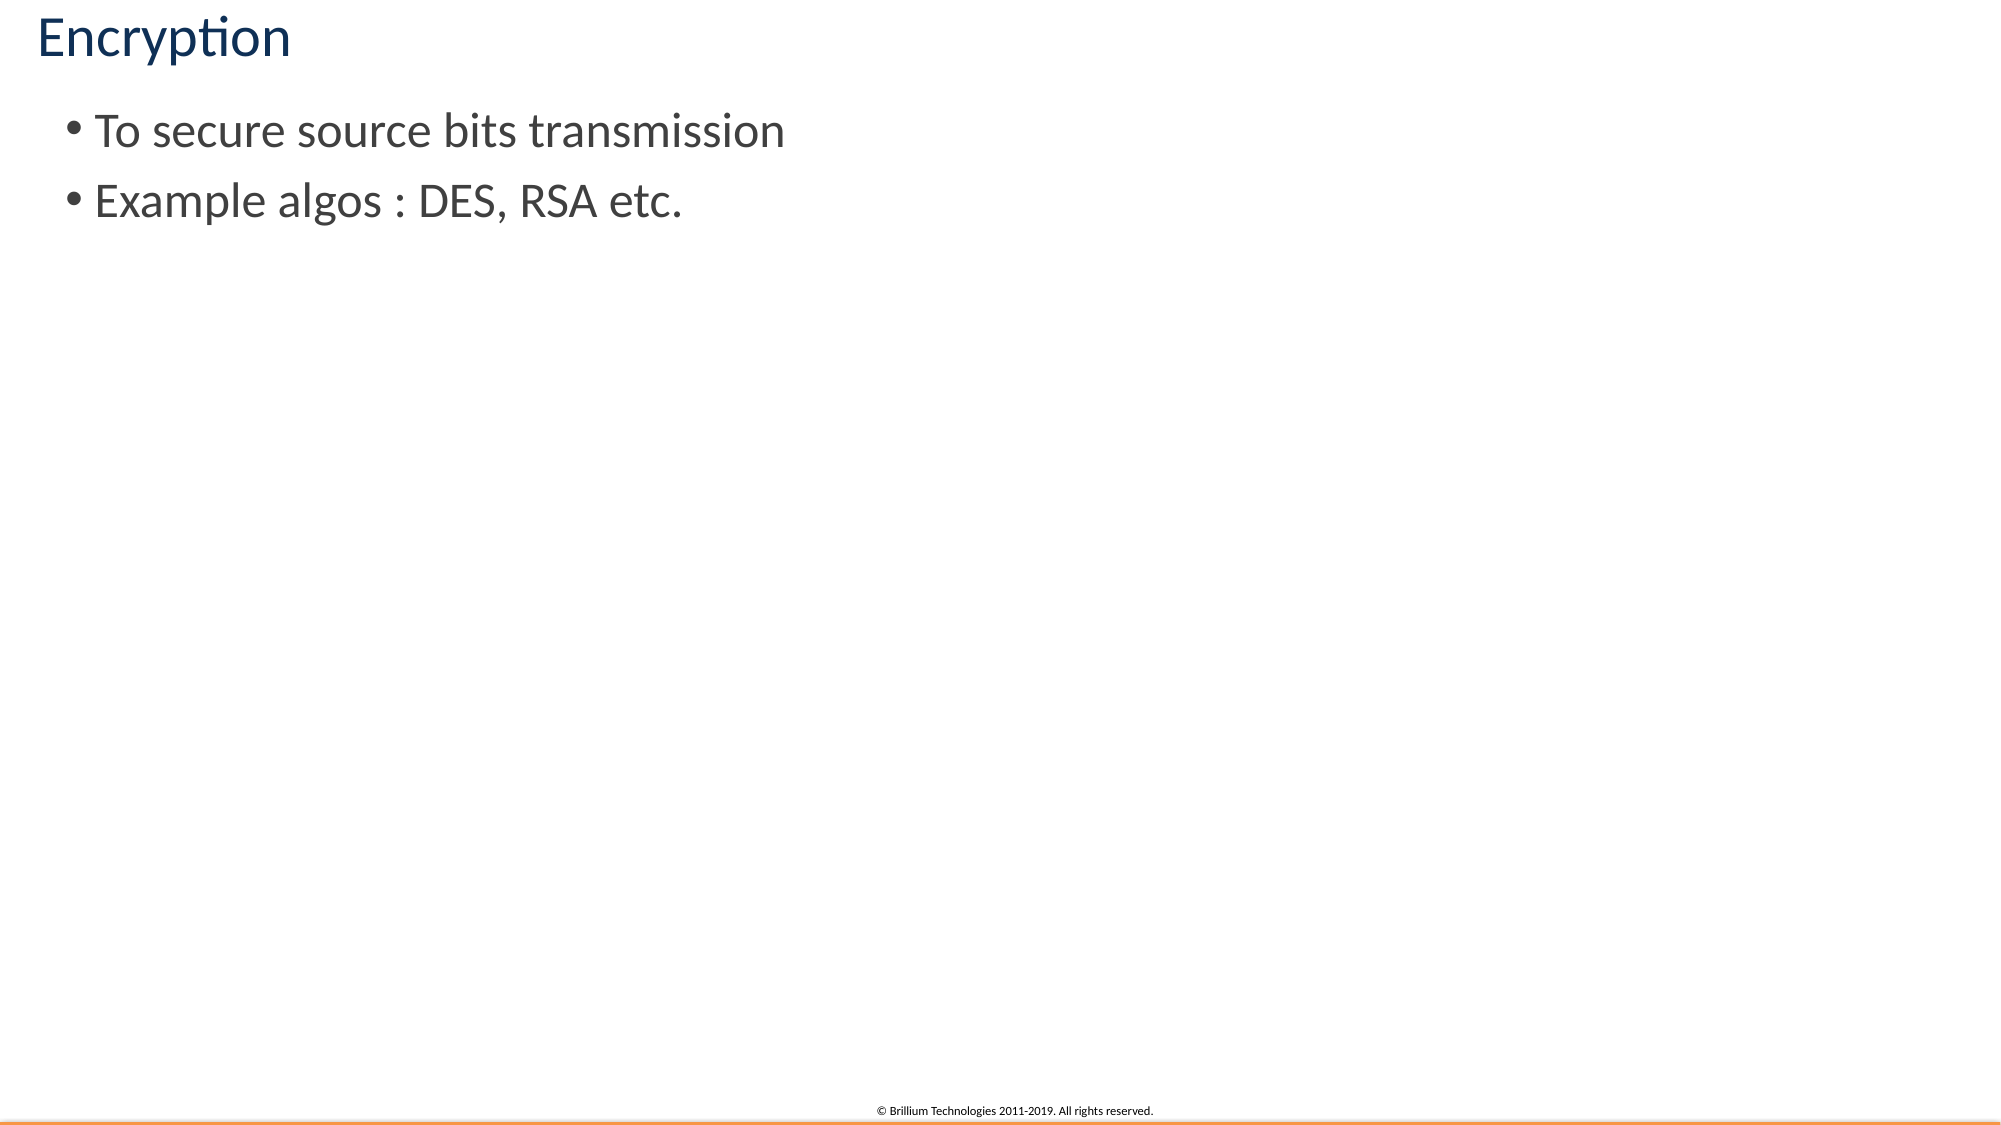

# Encryption
To secure source bits transmission
Example algos : DES, RSA etc.